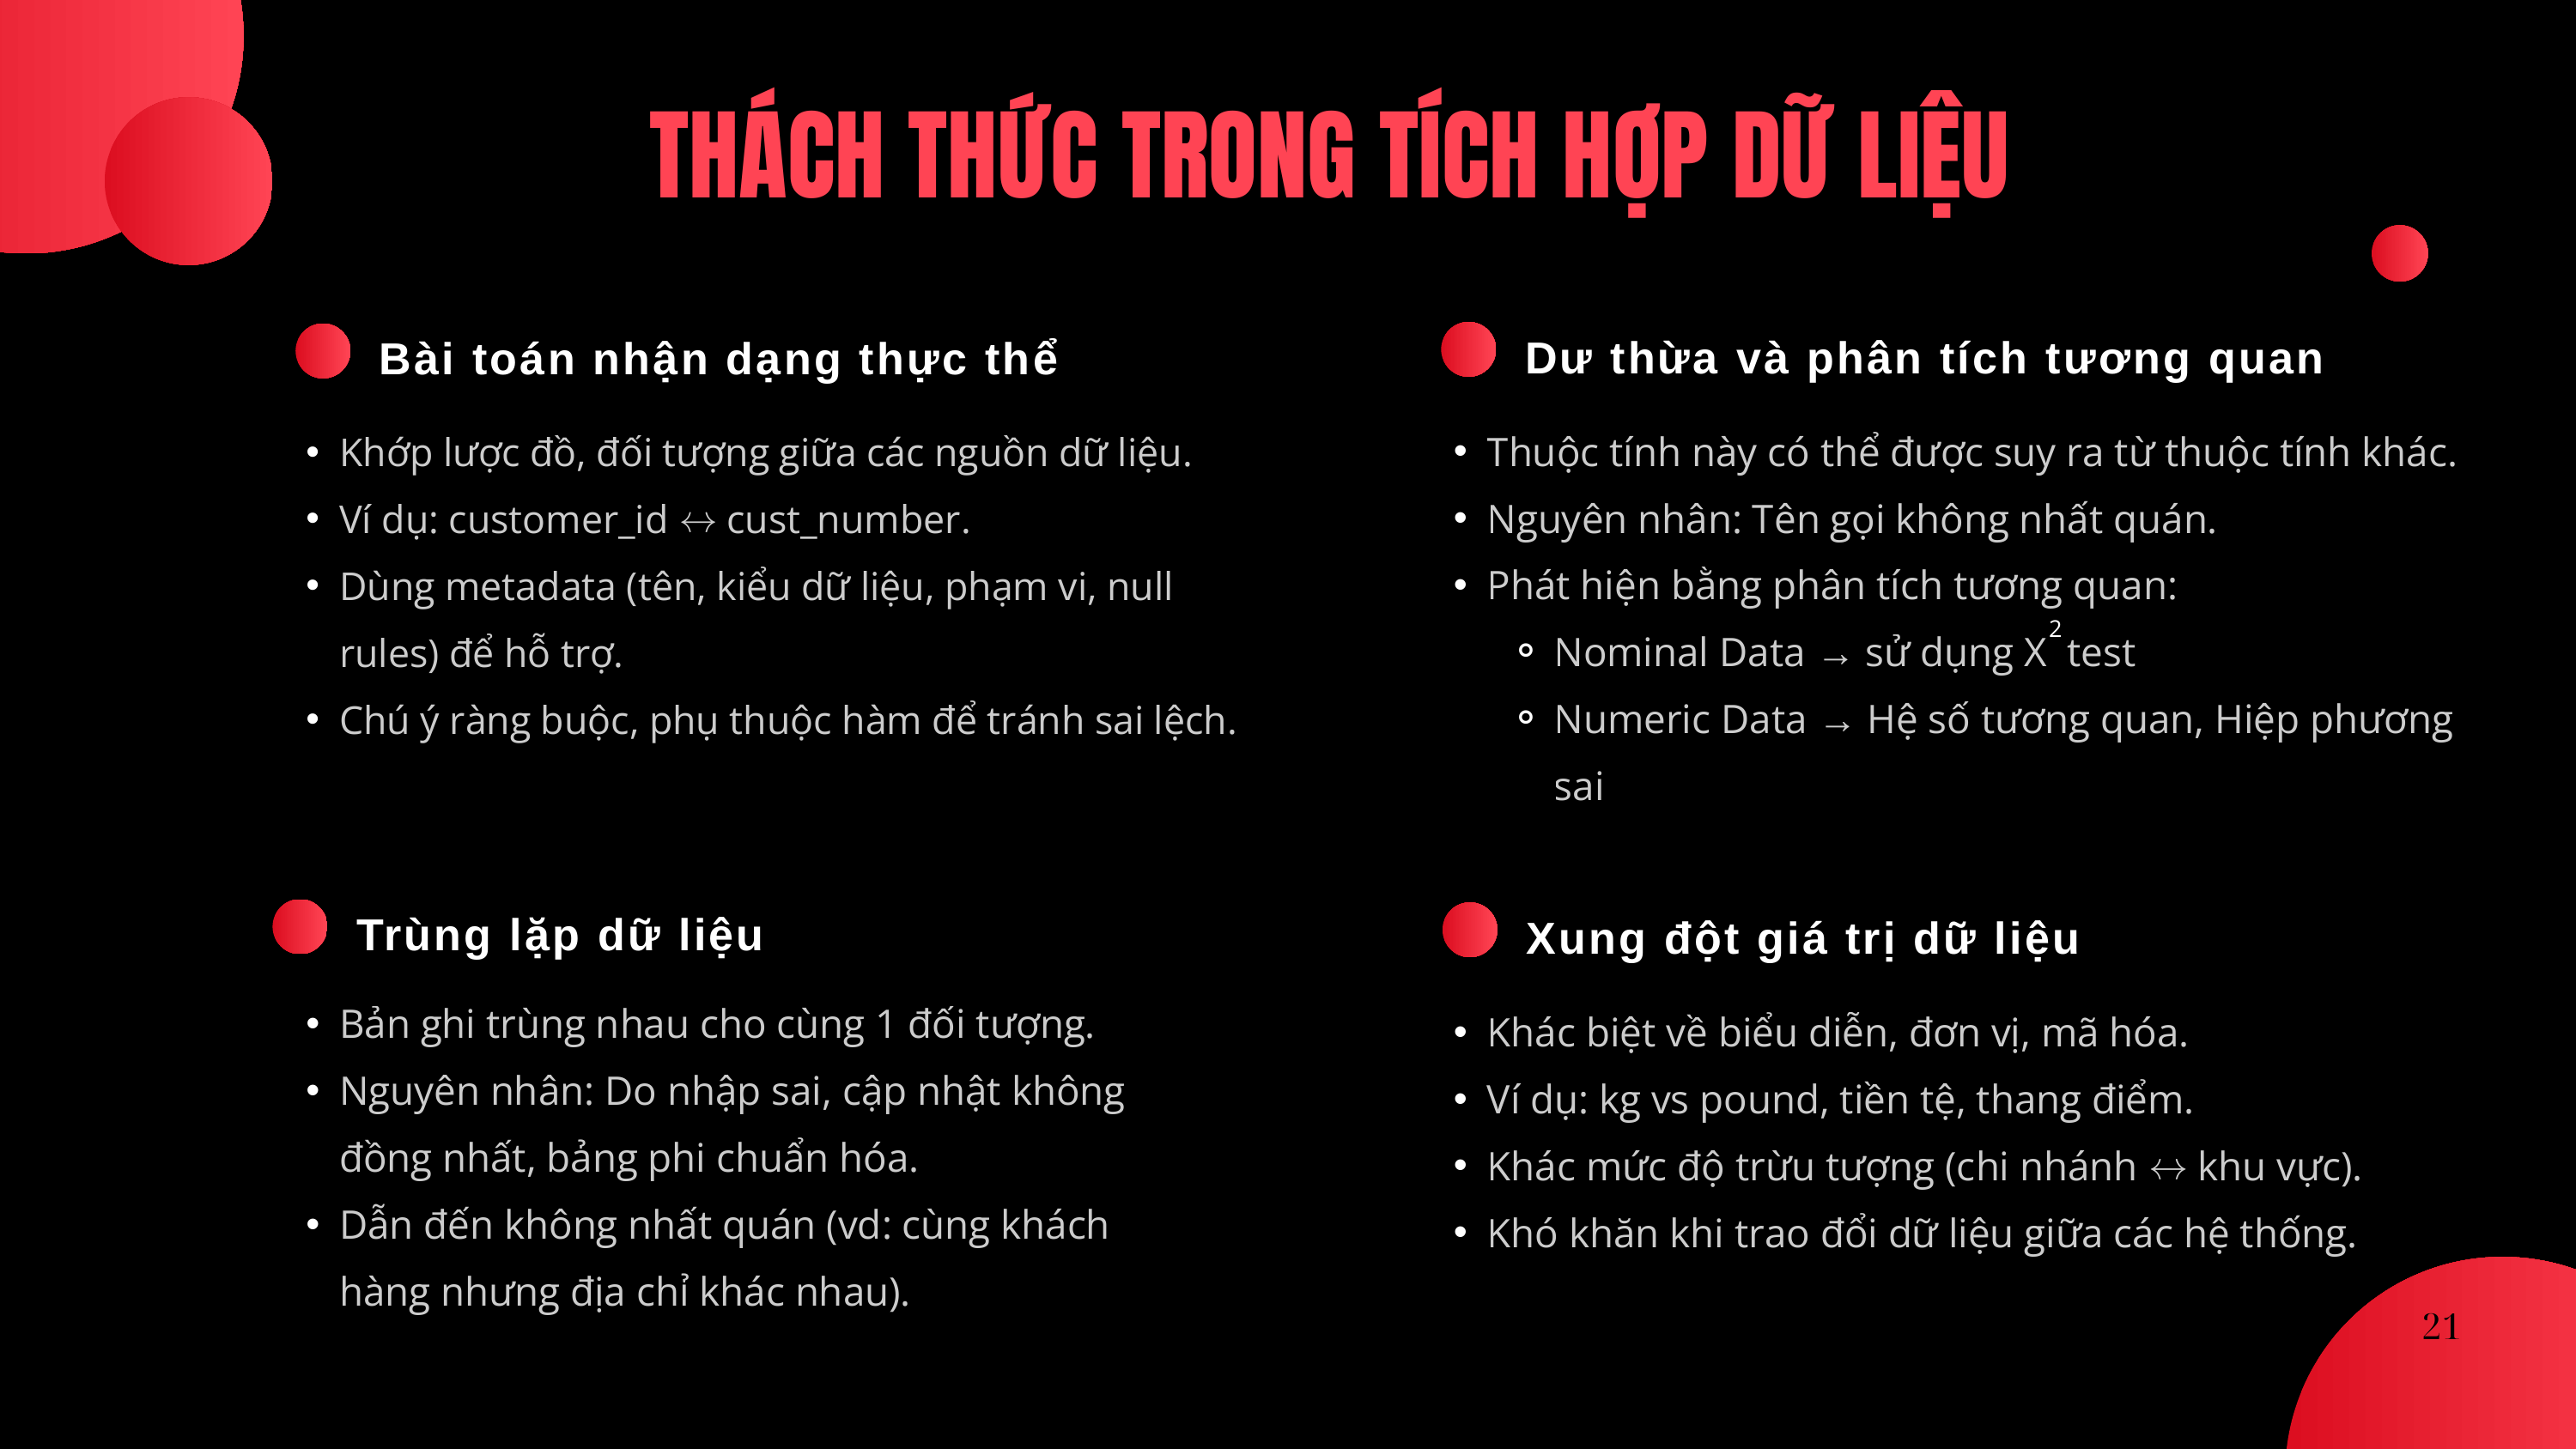

THÁCH THỨC TRONG TÍCH HỢP DỮ LIỆU

Dư thừa và phân tích tương quan
Bài toán nhận dạng thực thể

Khớp lược đồ, đối tượng giữa các nguồn dữ liệu.
Ví dụ: customer_id ↔ cust_number.
Dùng metadata (tên, kiểu dữ liệu, phạm vi, null rules) để hỗ trợ.
Chú ý ràng buộc, phụ thuộc hàm để tránh sai lệch.
Thuộc tính này có thể được suy ra từ thuộc tính khác.
Nguyên nhân: Tên gọi không nhất quán.
Phát hiện bằng phân tích tương quan:
Nominal Data → sử dụng X  test
Numeric Data → Hệ số tương quan, Hiệp phương sai
2
Trùng lặp dữ liệu

Xung đột giá trị dữ liệu

Bản ghi trùng nhau cho cùng 1 đối tượng.
Nguyên nhân: Do nhập sai, cập nhật không đồng nhất, bảng phi chuẩn hóa.
Dẫn đến không nhất quán (vd: cùng khách hàng nhưng địa chỉ khác nhau).
Khác biệt về biểu diễn, đơn vị, mã hóa.
Ví dụ: kg vs pound, tiền tệ, thang điểm.
Khác mức độ trừu tượng (chi nhánh ↔ khu vực).
Khó khăn khi trao đổi dữ liệu giữa các hệ thống.

21